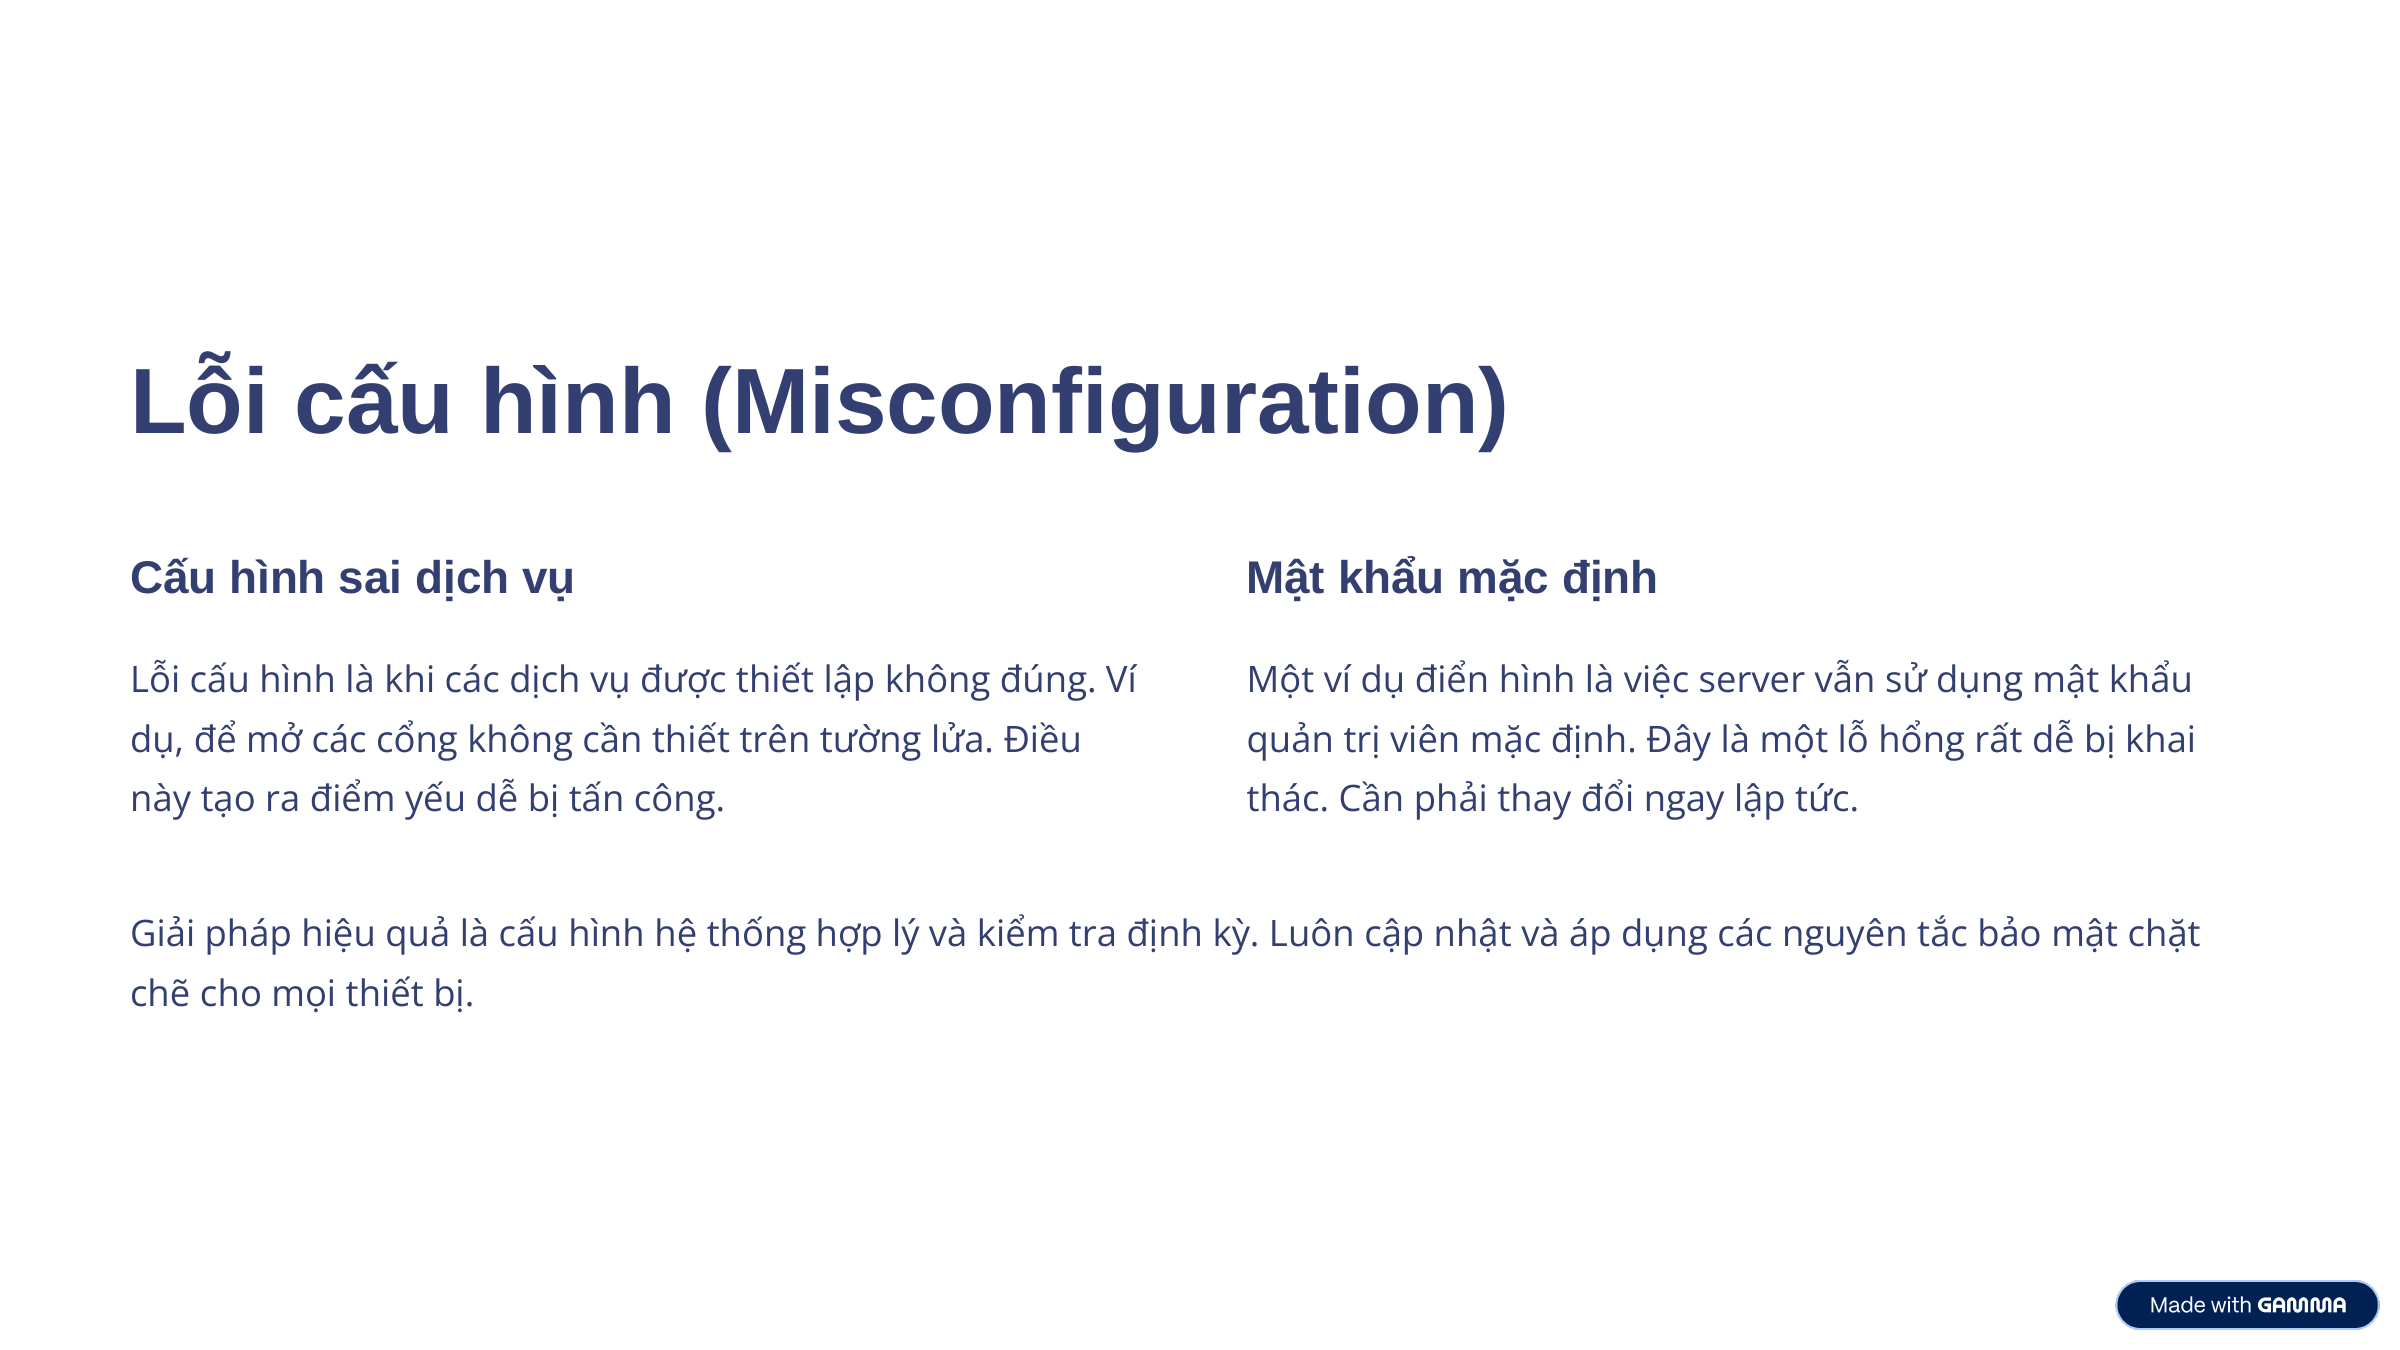

Lỗi cấu hình (Misconfiguration)
Cấu hình sai dịch vụ
Mật khẩu mặc định
Lỗi cấu hình là khi các dịch vụ được thiết lập không đúng. Ví dụ, để mở các cổng không cần thiết trên tường lửa. Điều này tạo ra điểm yếu dễ bị tấn công.
Một ví dụ điển hình là việc server vẫn sử dụng mật khẩu quản trị viên mặc định. Đây là một lỗ hổng rất dễ bị khai thác. Cần phải thay đổi ngay lập tức.
Giải pháp hiệu quả là cấu hình hệ thống hợp lý và kiểm tra định kỳ. Luôn cập nhật và áp dụng các nguyên tắc bảo mật chặt chẽ cho mọi thiết bị.